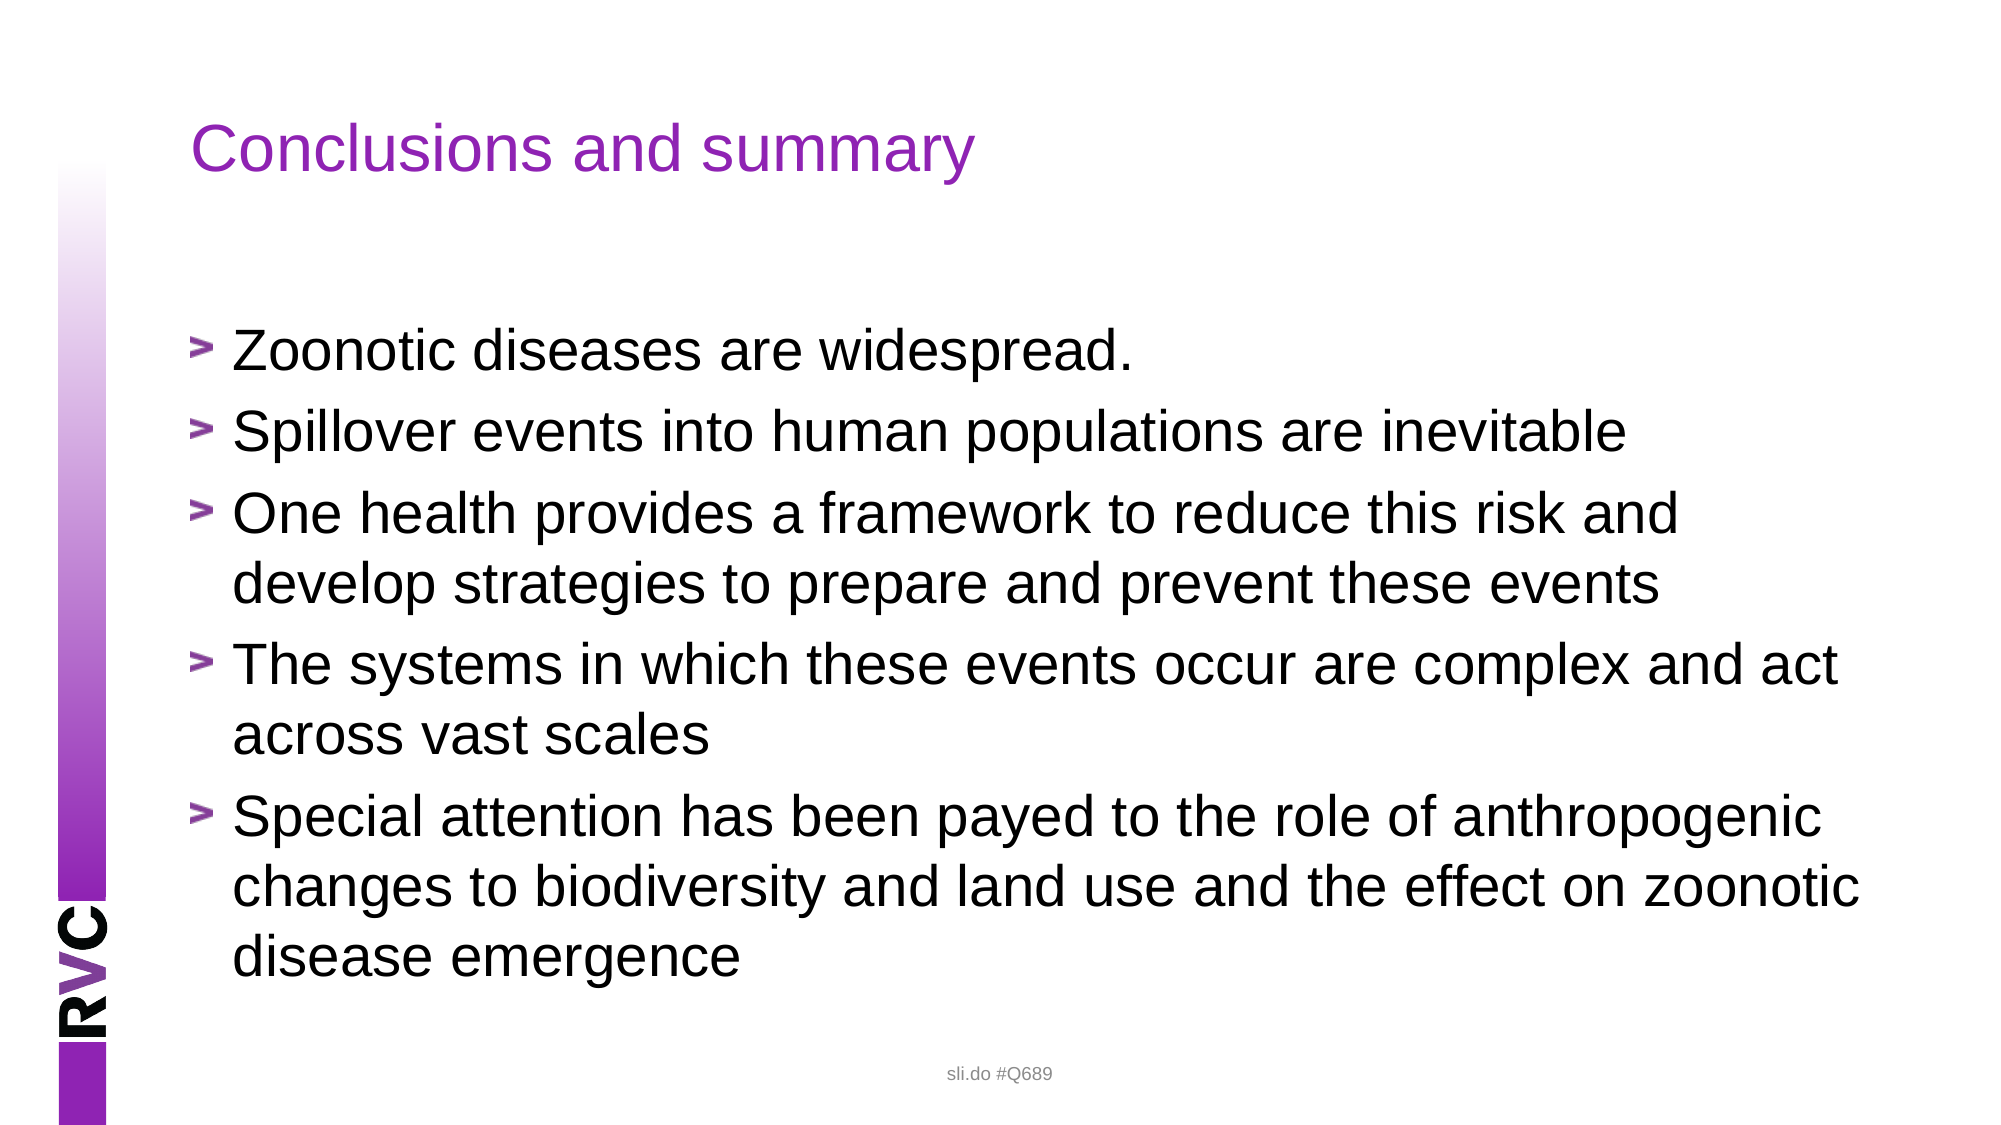

# Conclusions and summary
Zoonotic diseases are widespread.
Spillover events into human populations are inevitable
One health provides a framework to reduce this risk and develop strategies to prepare and prevent these events
The systems in which these events occur are complex and act across vast scales
Special attention has been payed to the role of anthropogenic changes to biodiversity and land use and the effect on zoonotic disease emergence
sli.do #Q689